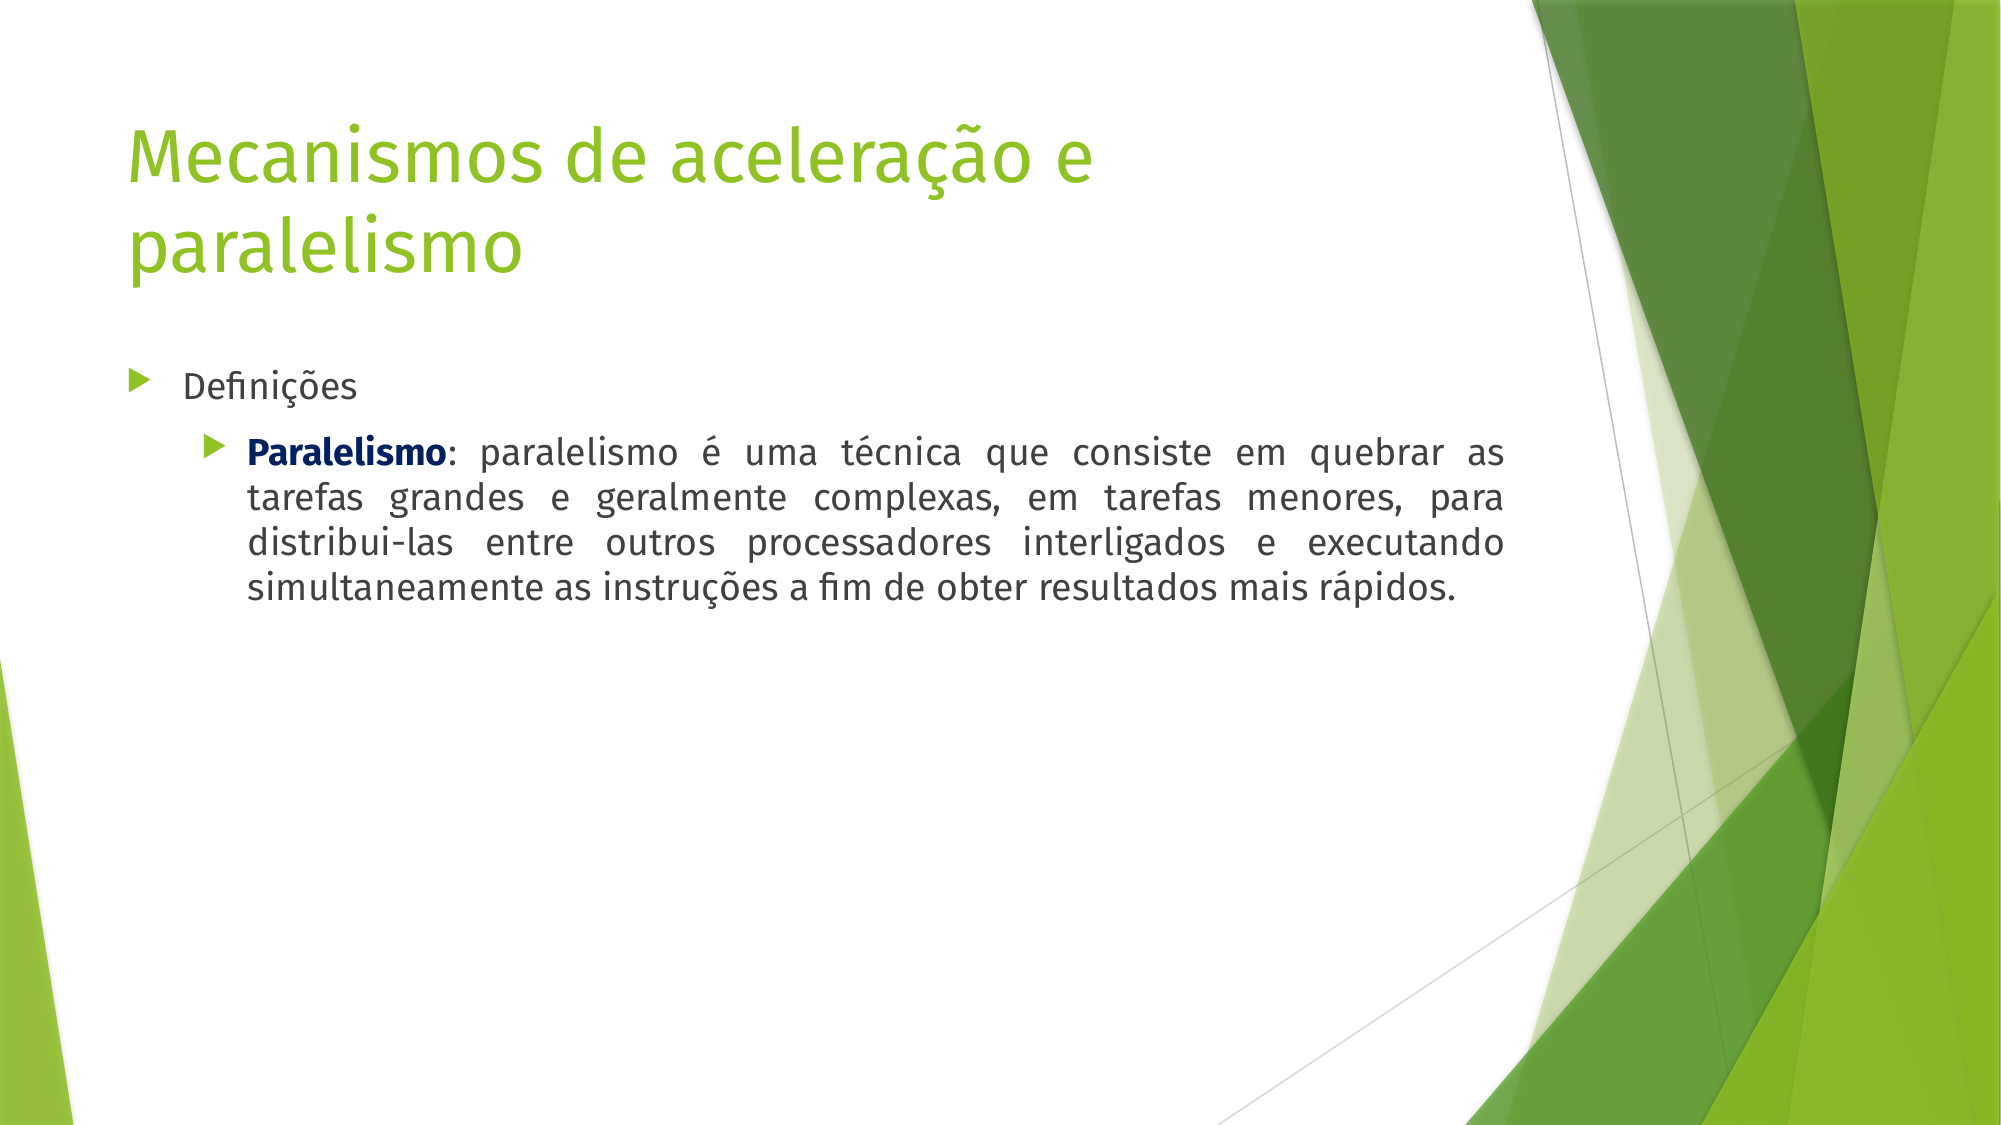

# Mecanismos de aceleração e paralelismo
Definições
Paralelismo: paralelismo é uma técnica que consiste em quebrar as tarefas grandes e geralmente complexas, em tarefas menores, para distribui-las entre outros processadores interligados e executando simultaneamente as instruções a fim de obter resultados mais rápidos.